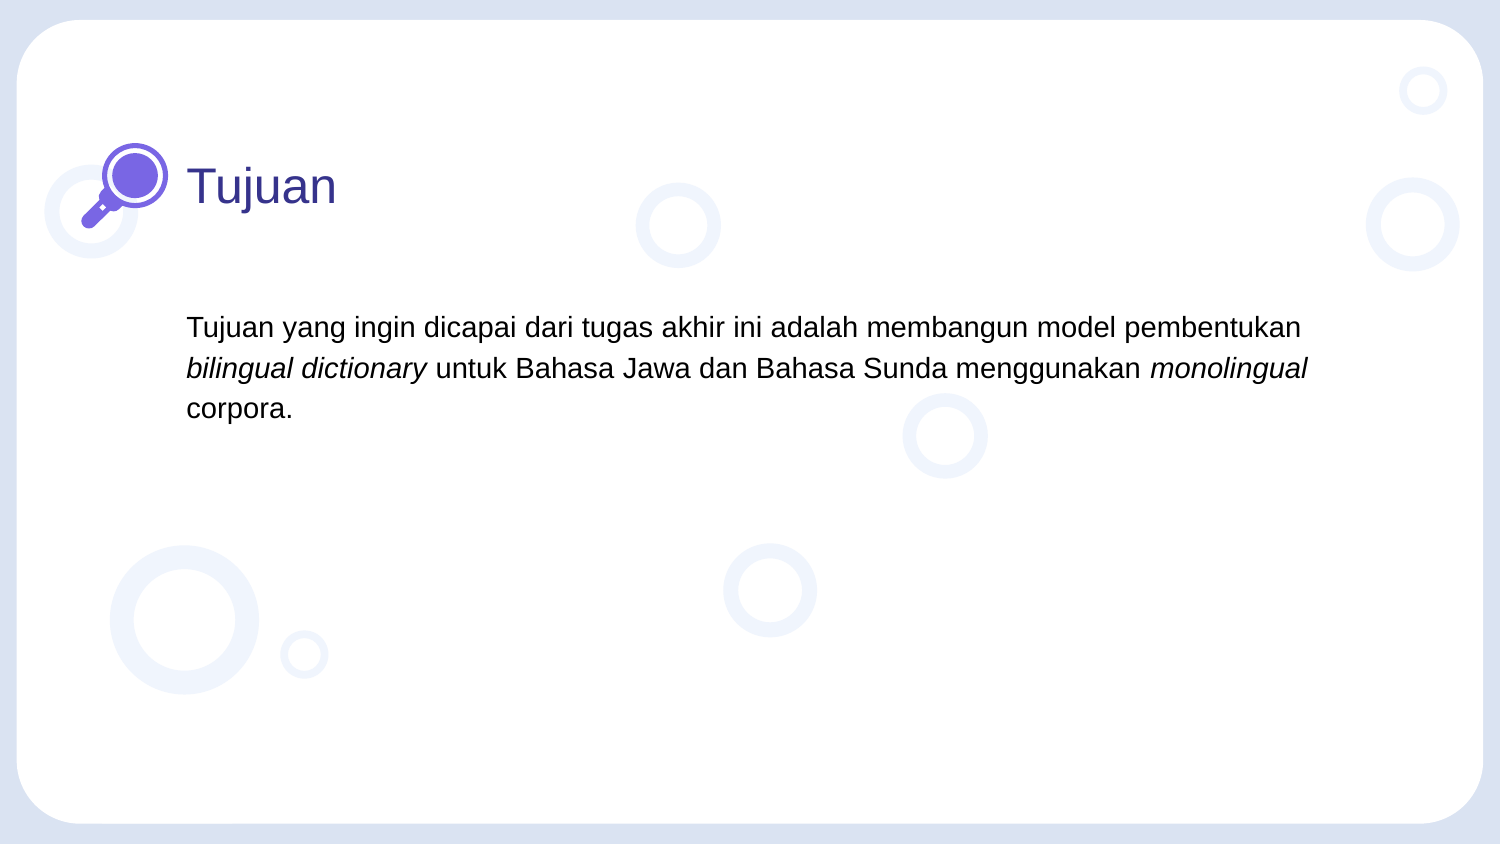

# Tujuan

Tujuan yang ingin dicapai dari tugas akhir ini adalah membangun model pembentukan bilingual dictionary untuk Bahasa Jawa dan Bahasa Sunda menggunakan monolingual corpora.